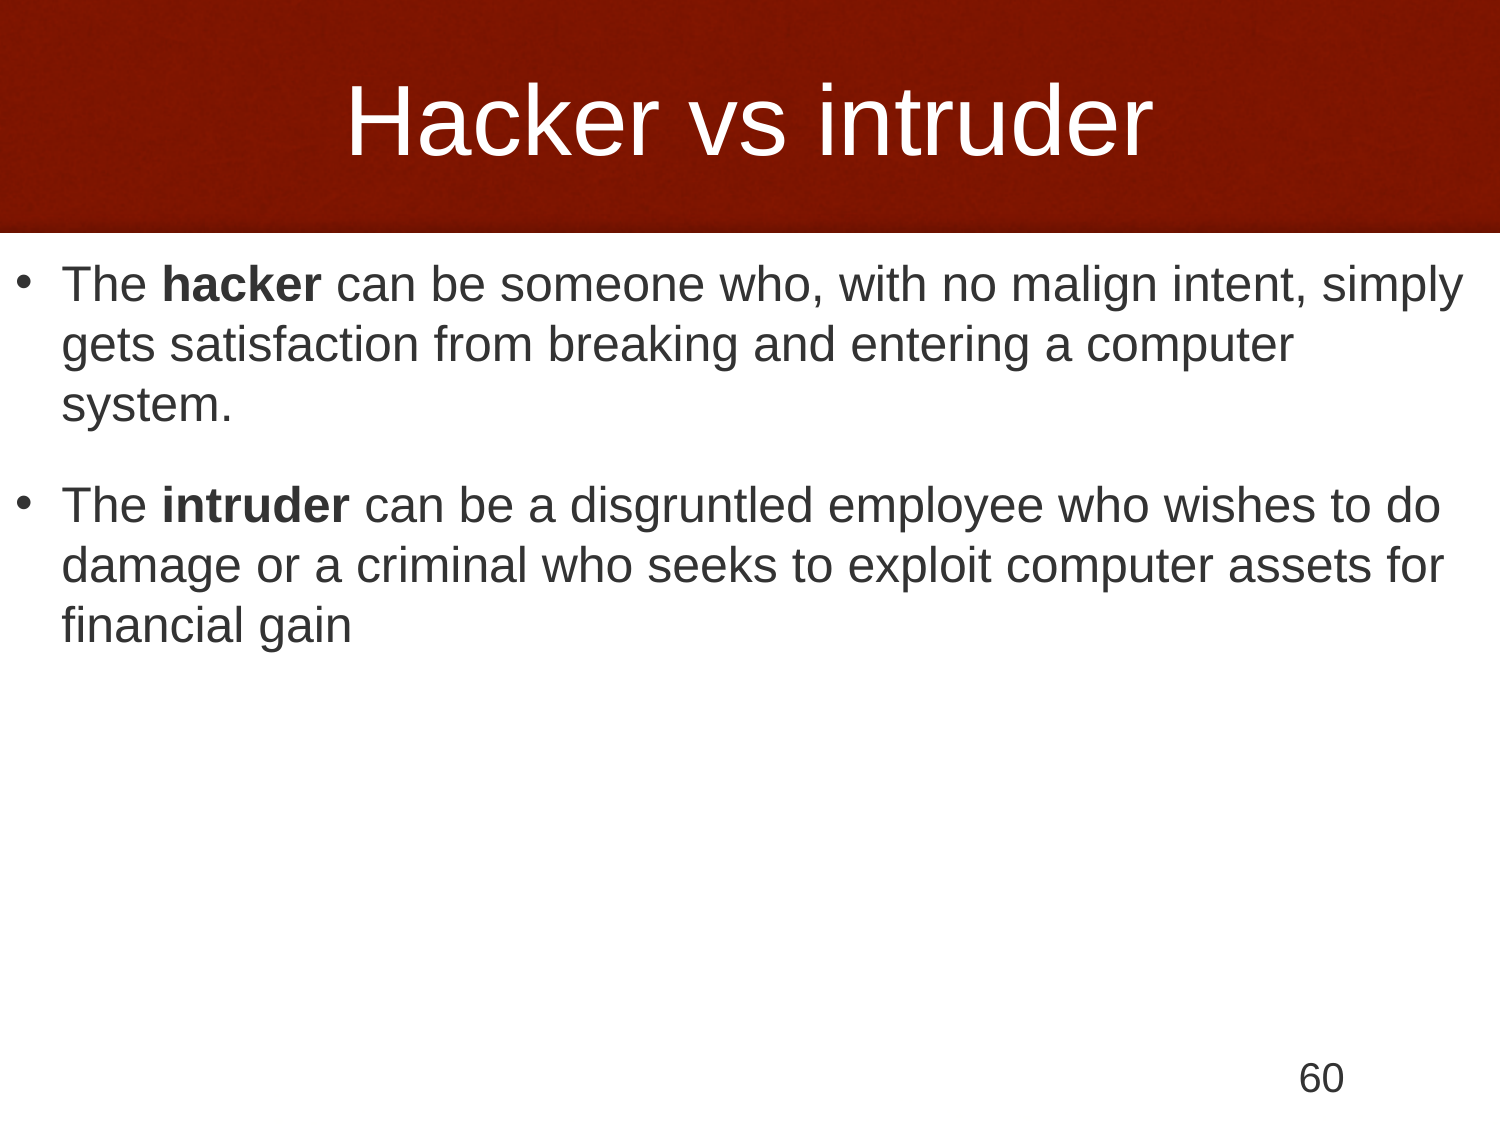

# Hacker vs intruder
The hacker can be someone who, with no malign intent, simply gets satisfaction from breaking and entering a computer system.
The intruder can be a disgruntled employee who wishes to do damage or a criminal who seeks to exploit computer assets for financial gain

60